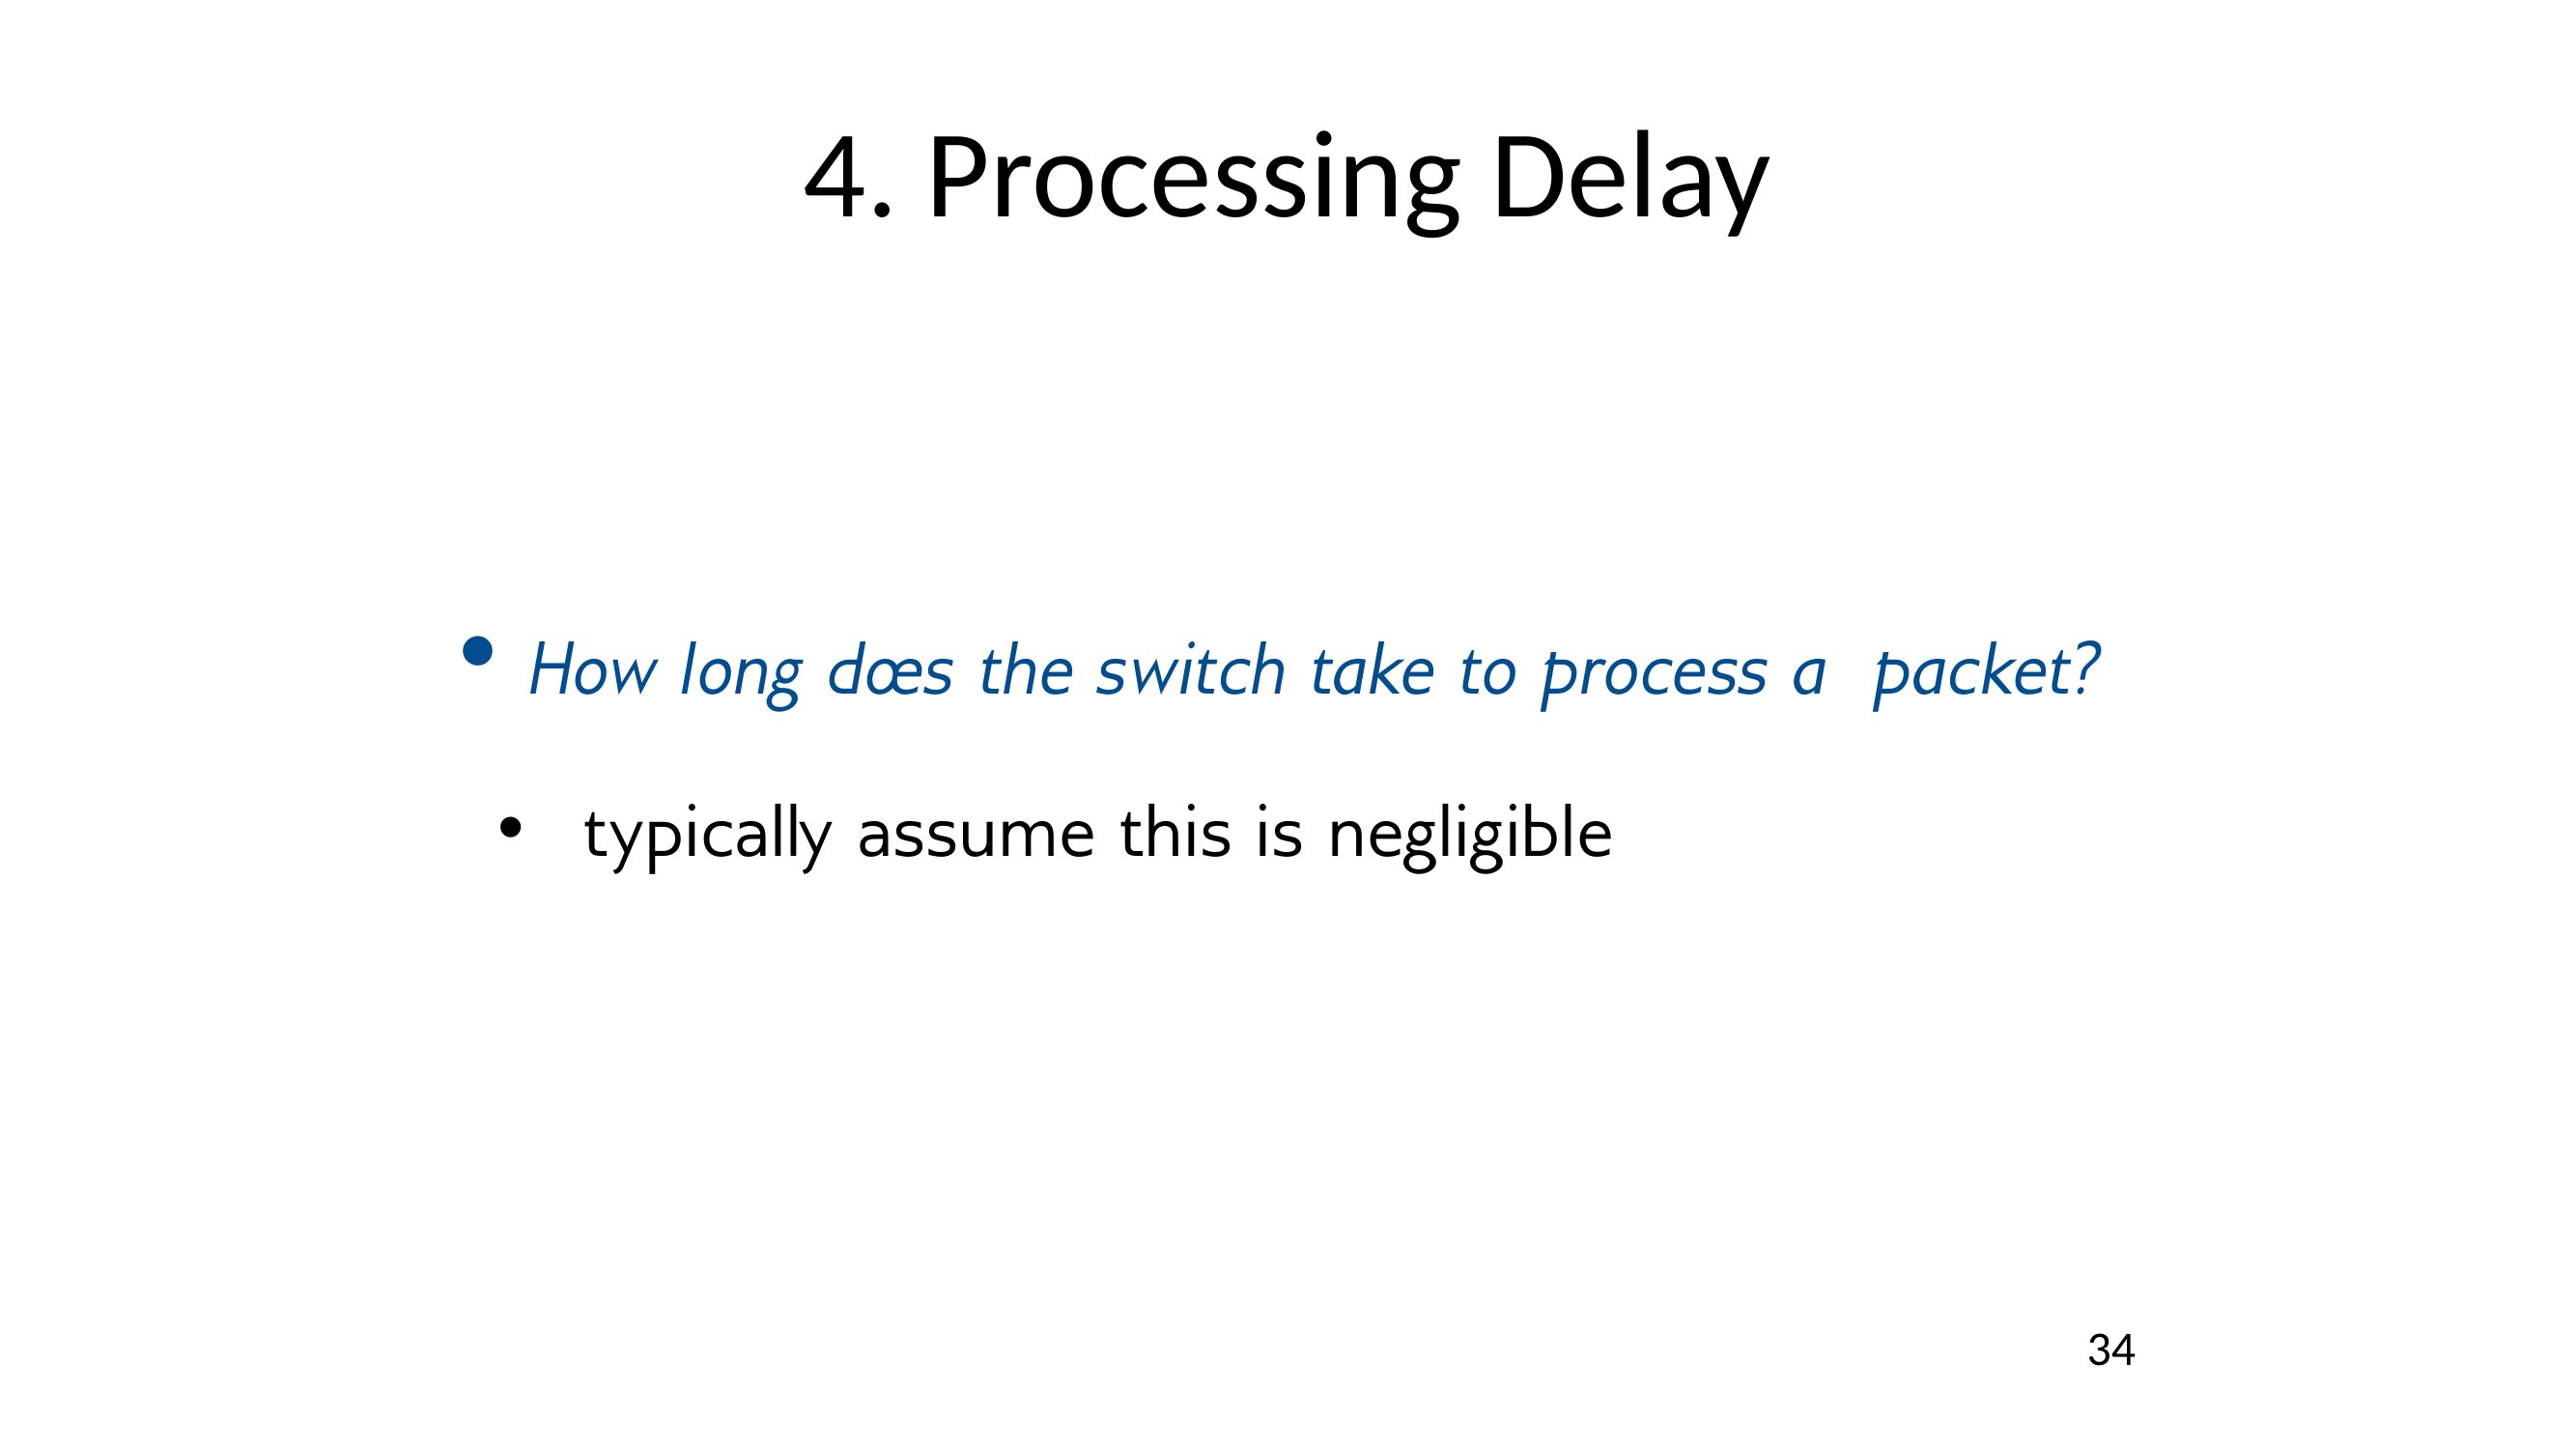

# 4. Processing Delay
How long does the switch take to process a  packet?
typically assume this is negligible
34